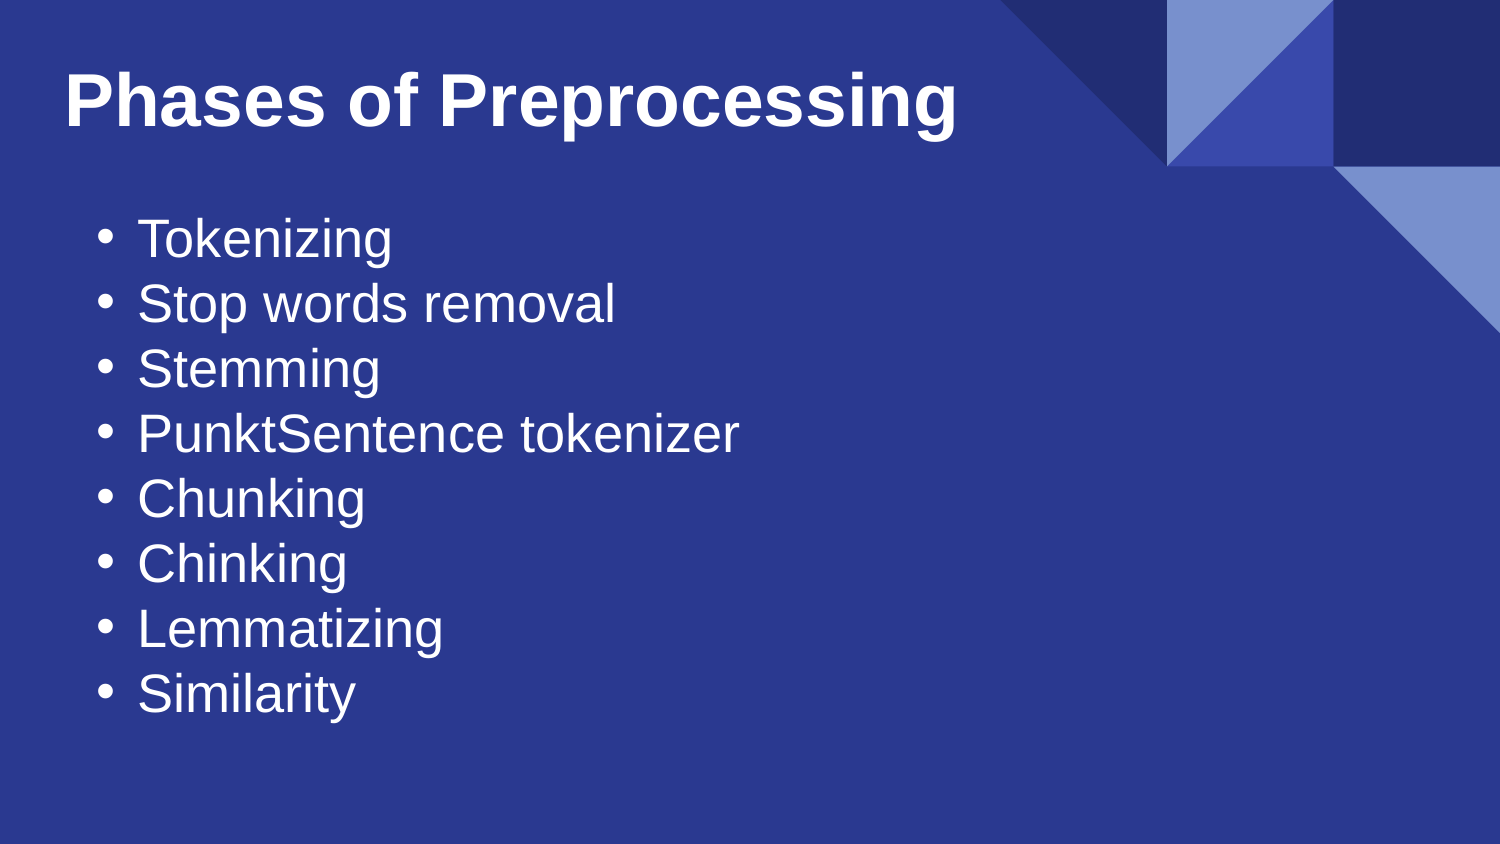

Phases of Preprocessing
# Tokenizing
Stop words removal
Stemming
PunktSentence tokenizer
Chunking
Chinking
Lemmatizing
Similarity